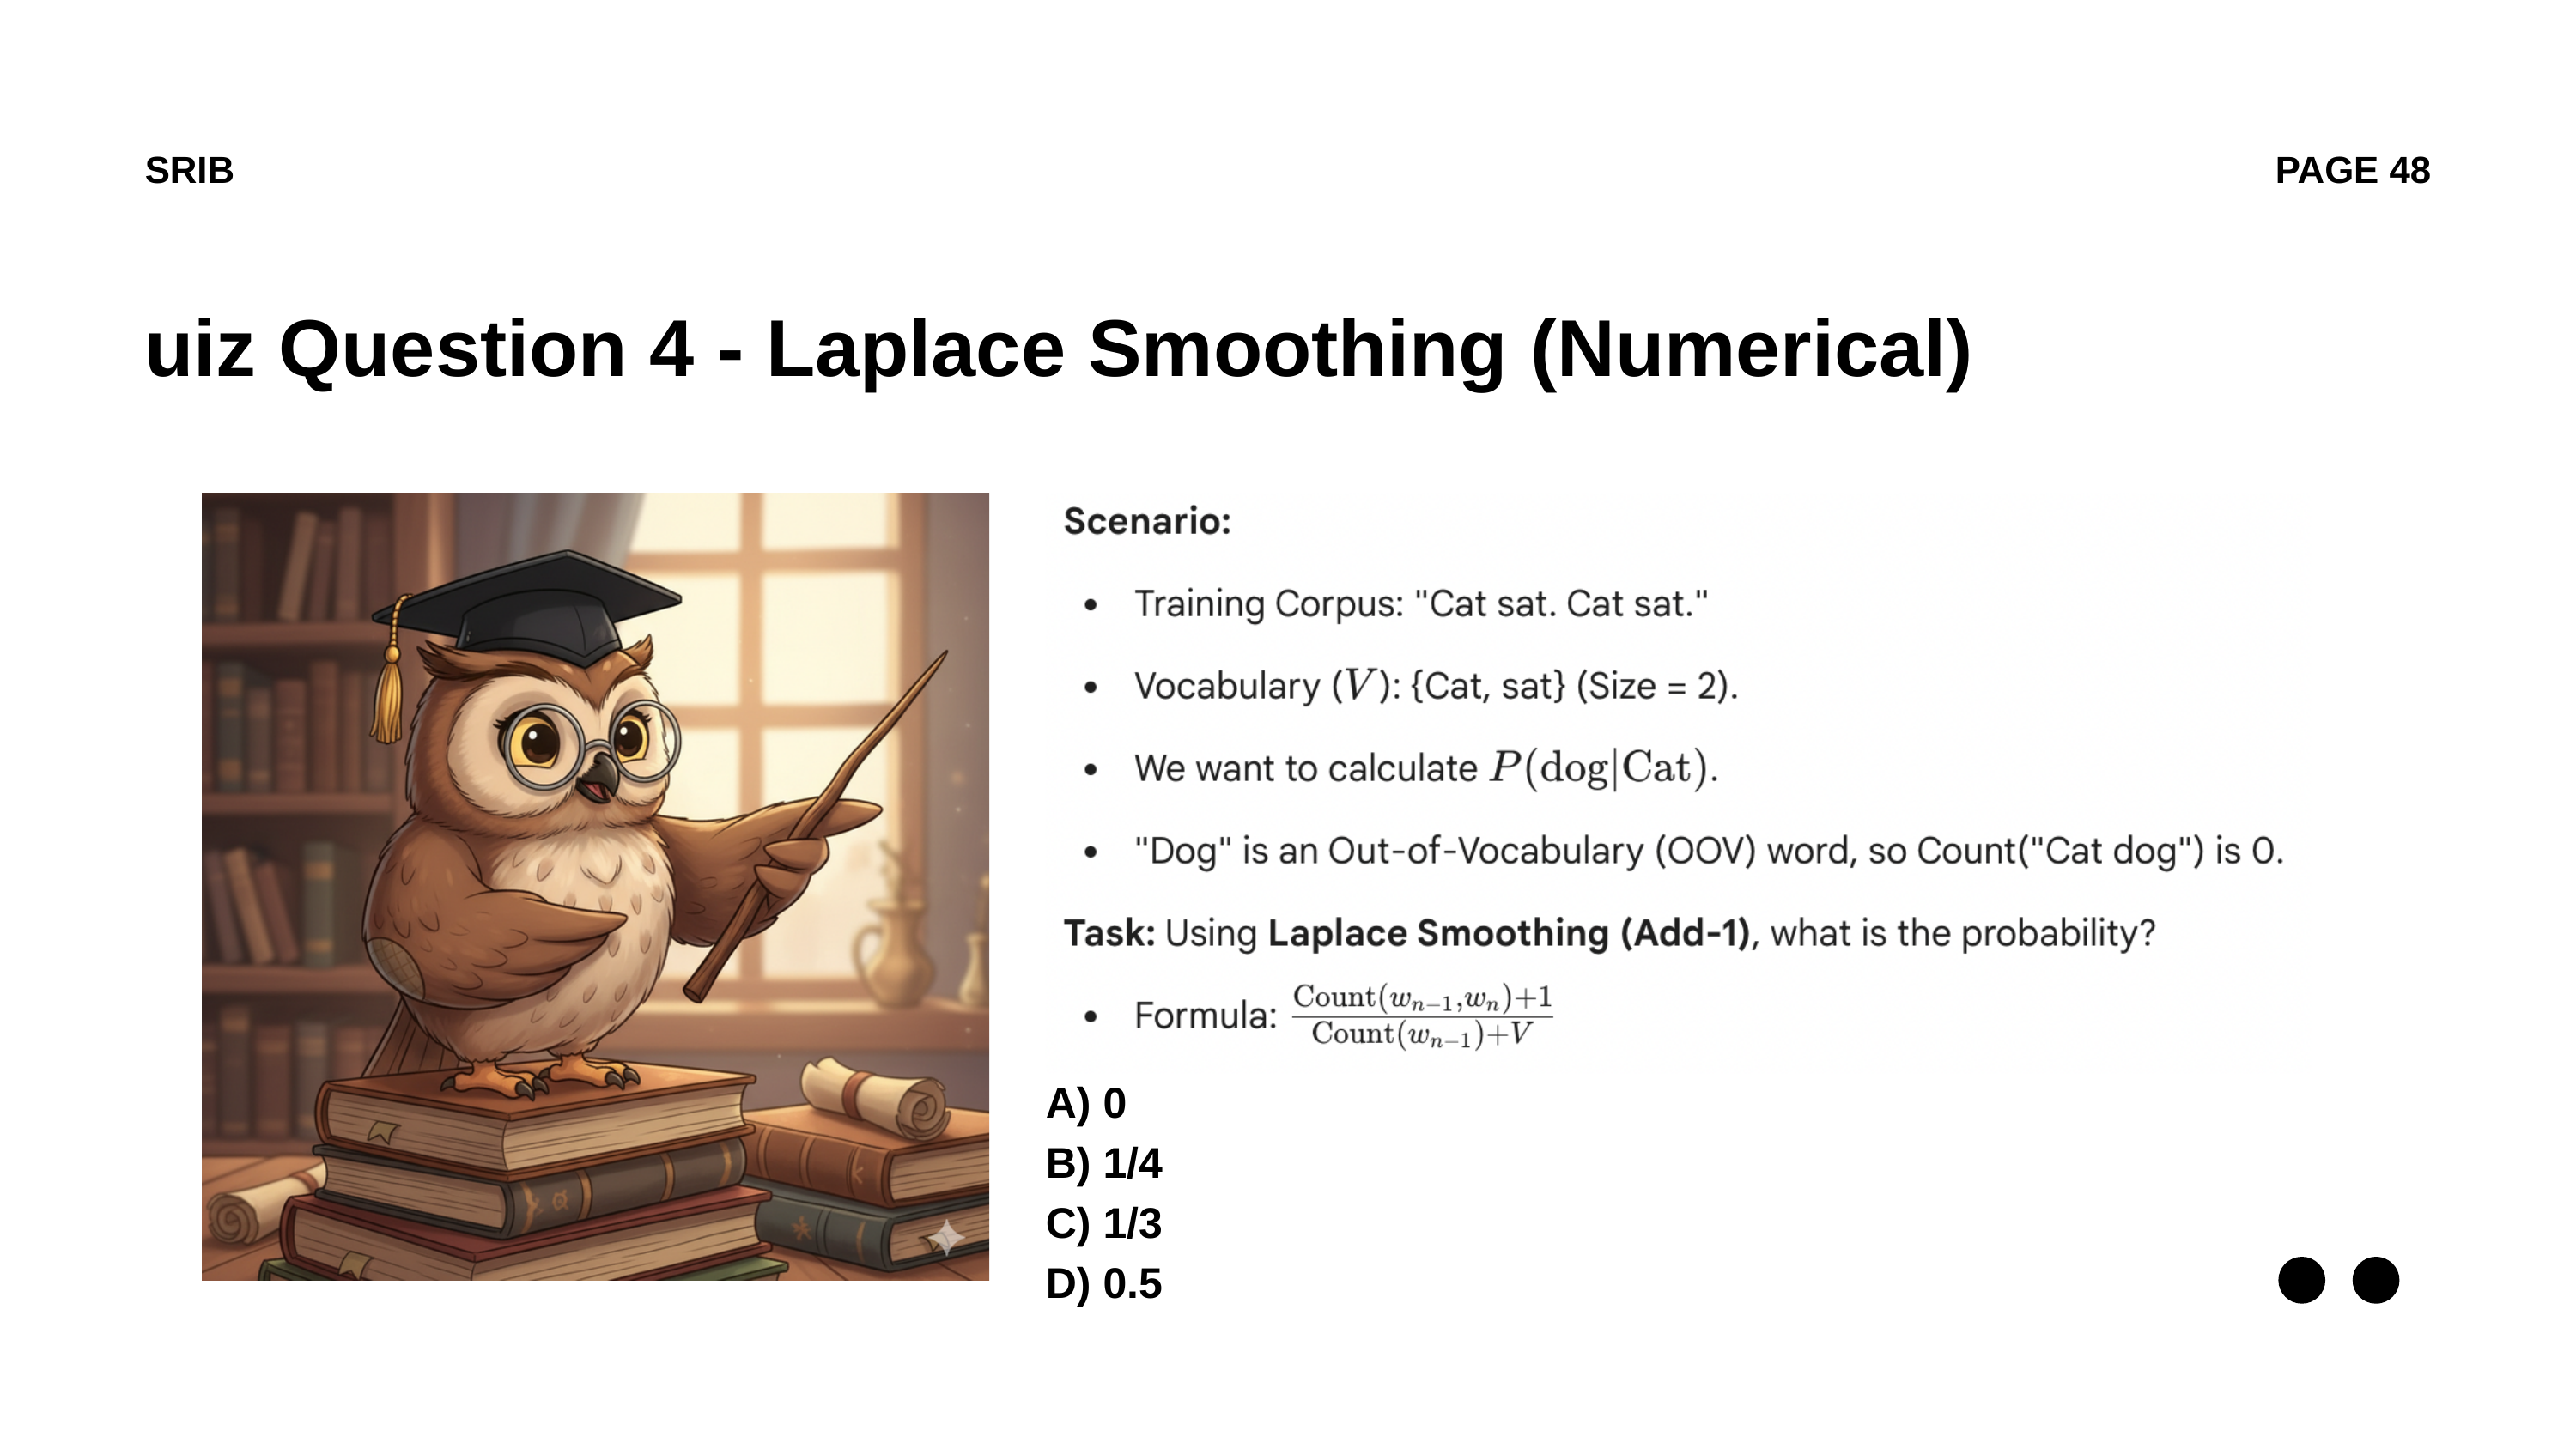

SRIB
PAGE 48
uiz Question 4 - Laplace Smoothing (Numerical)

A) 0
B) 1/4
C) 1/3
D) 0.5